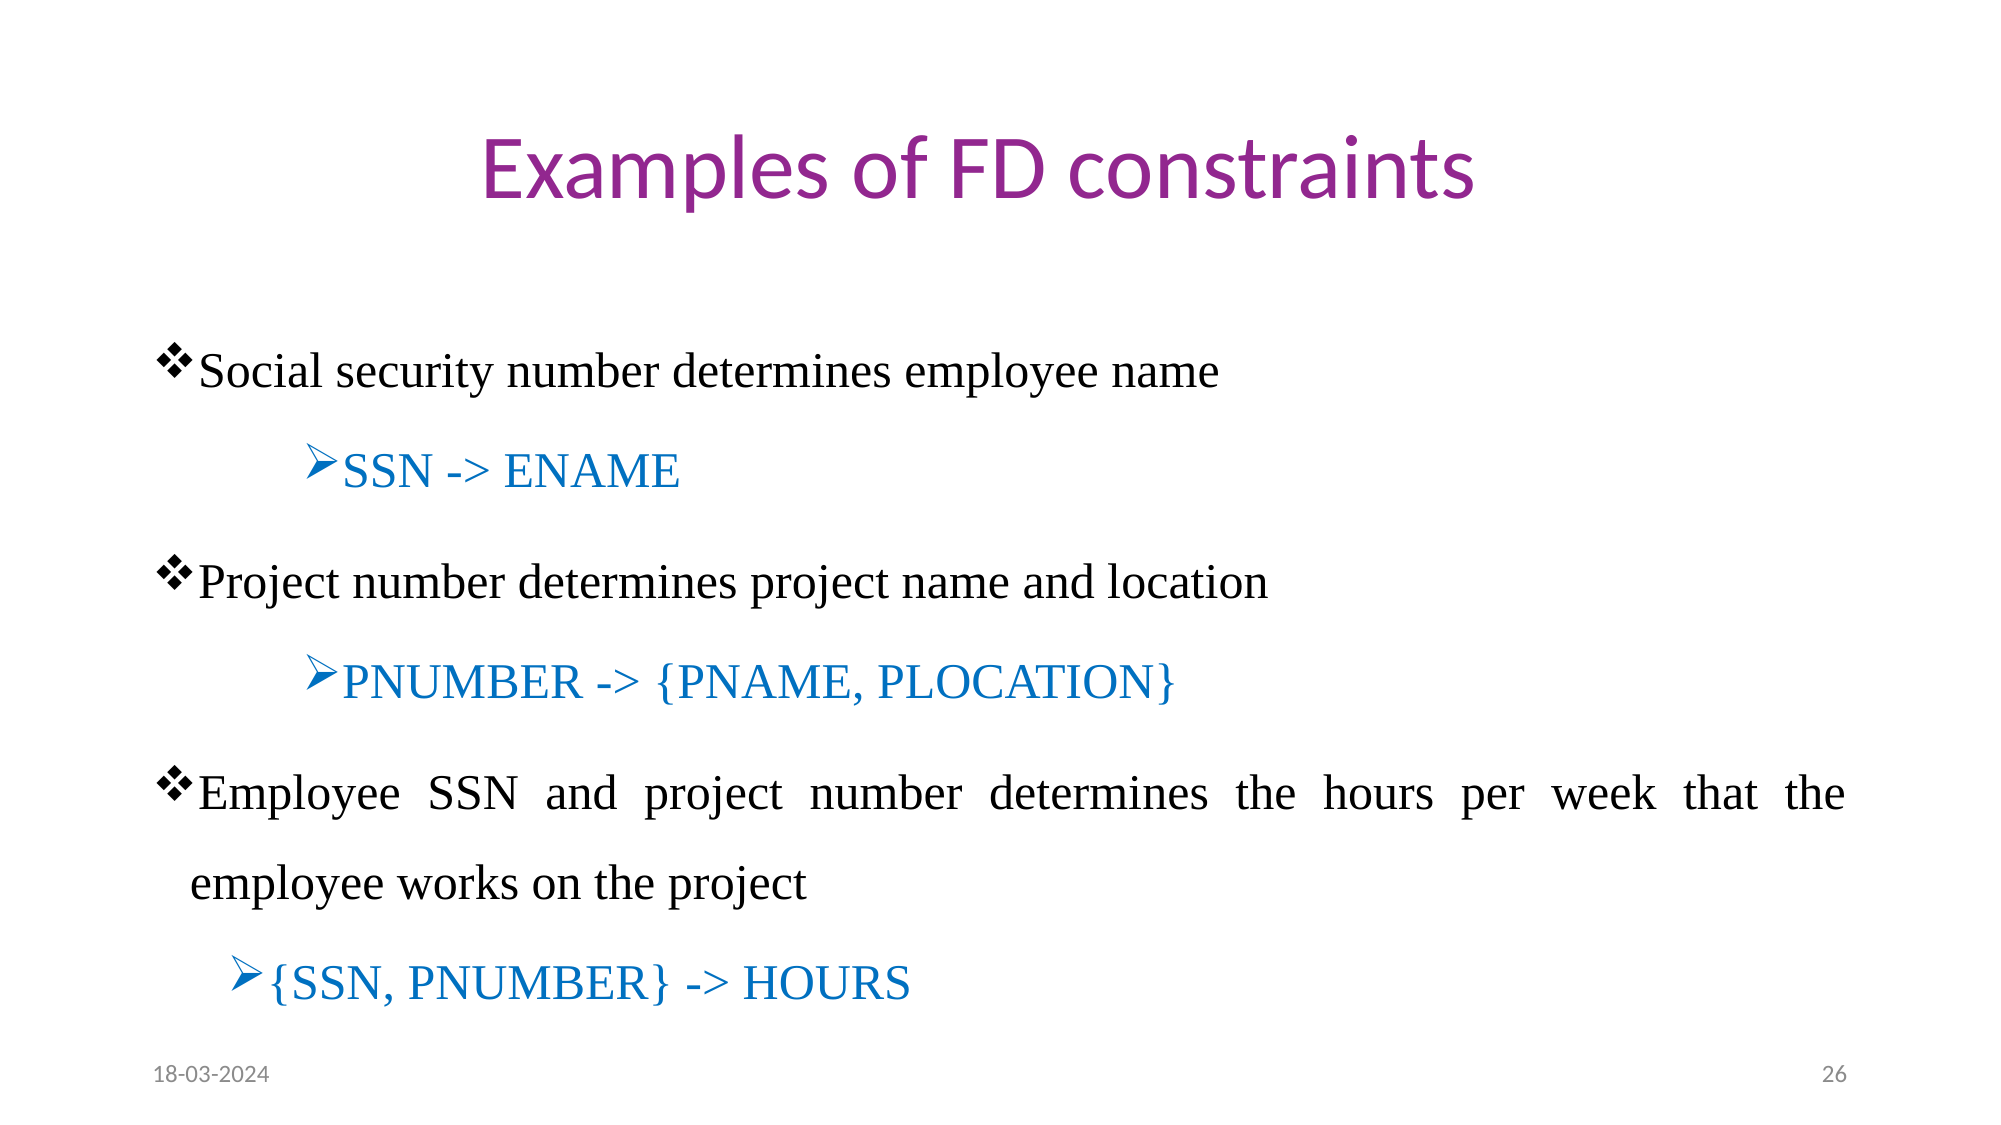

# Examples of FD constraints
Social security number determines employee name
SSN -> ENAME
Project number determines project name and location
PNUMBER -> {PNAME, PLOCATION}
Employee SSN and project number determines the hours per week that the employee works on the project
{SSN, PNUMBER} -> HOURS

18-03-2024
26